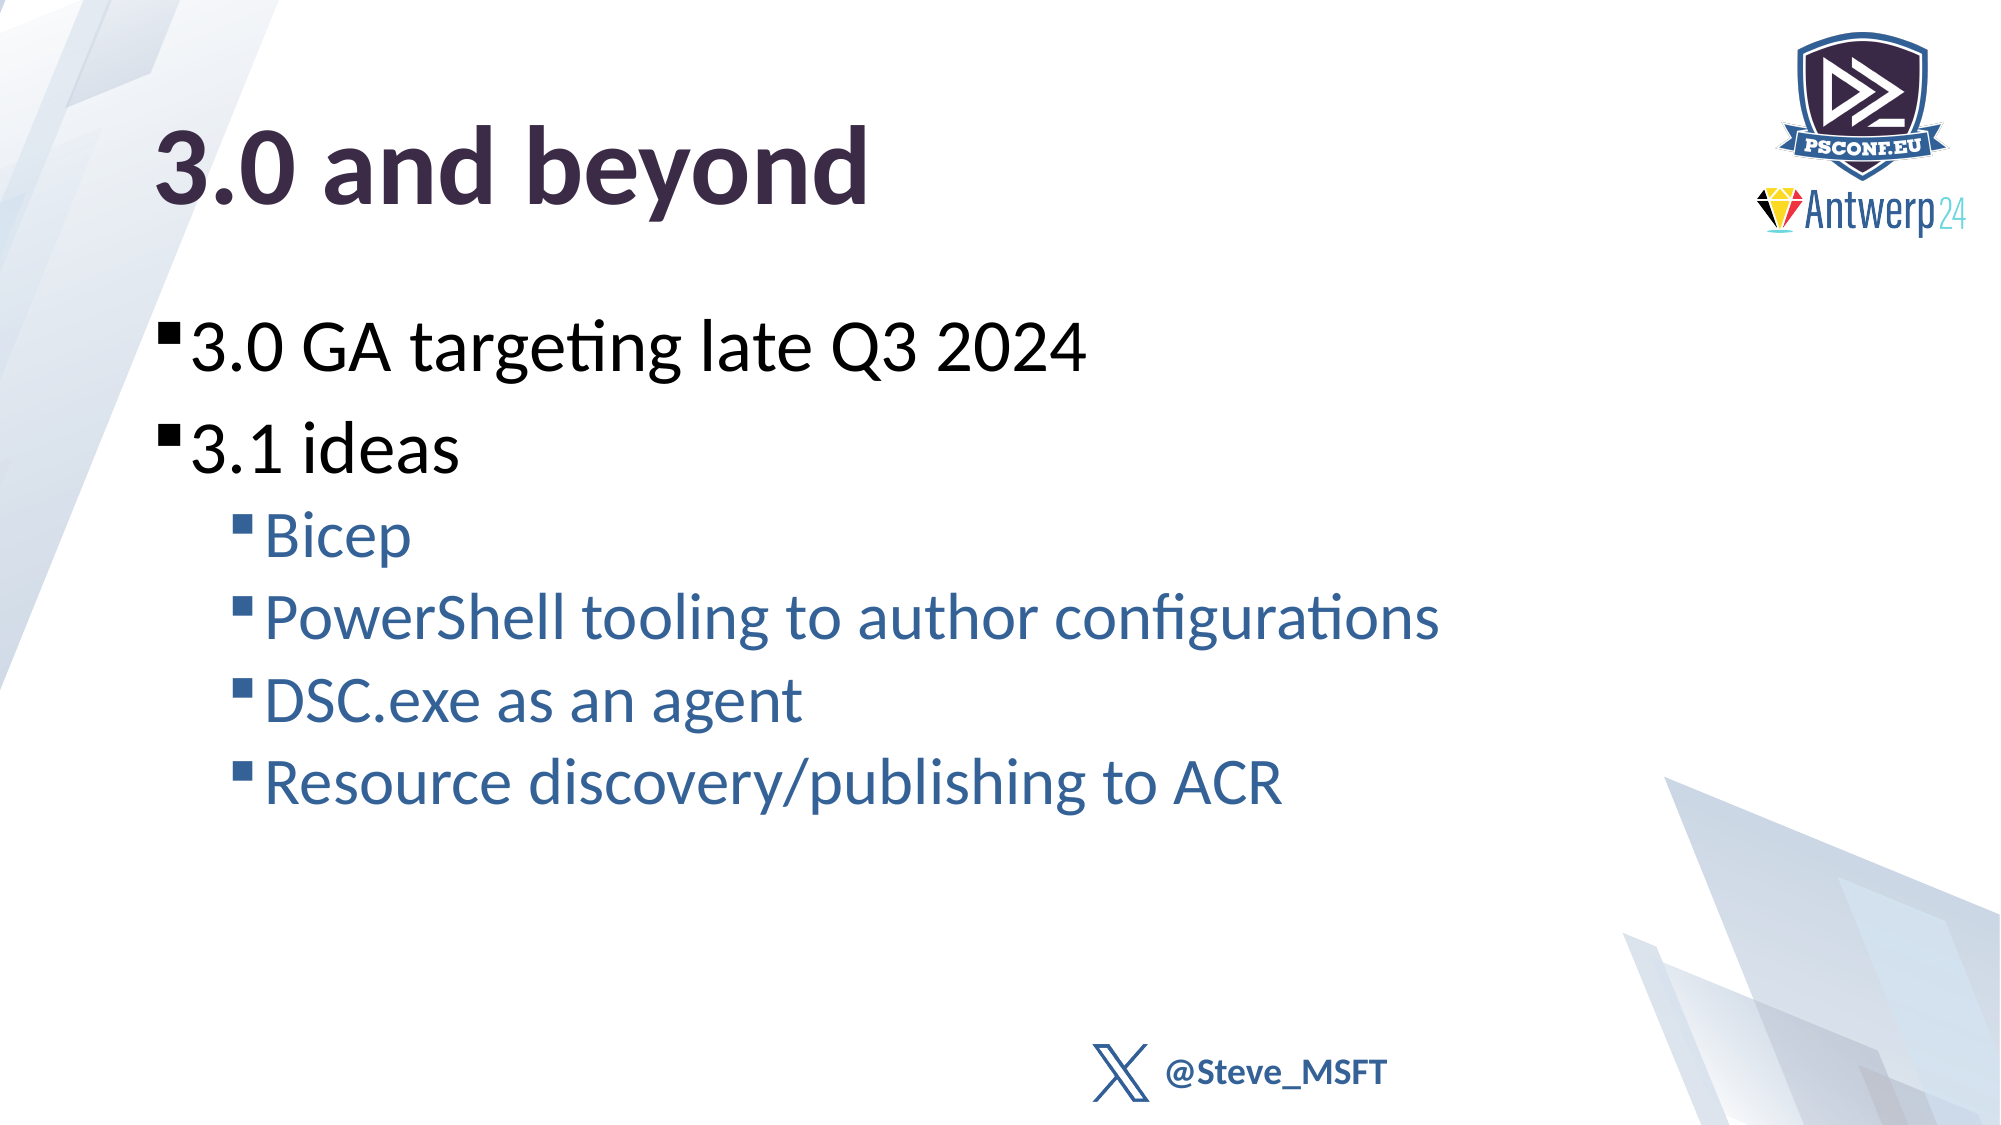

# 3.0 and beyond
3.0 GA targeting late Q3 2024
3.1 ideas
Bicep
PowerShell tooling to author configurations
DSC.exe as an agent
Resource discovery/publishing to ACR